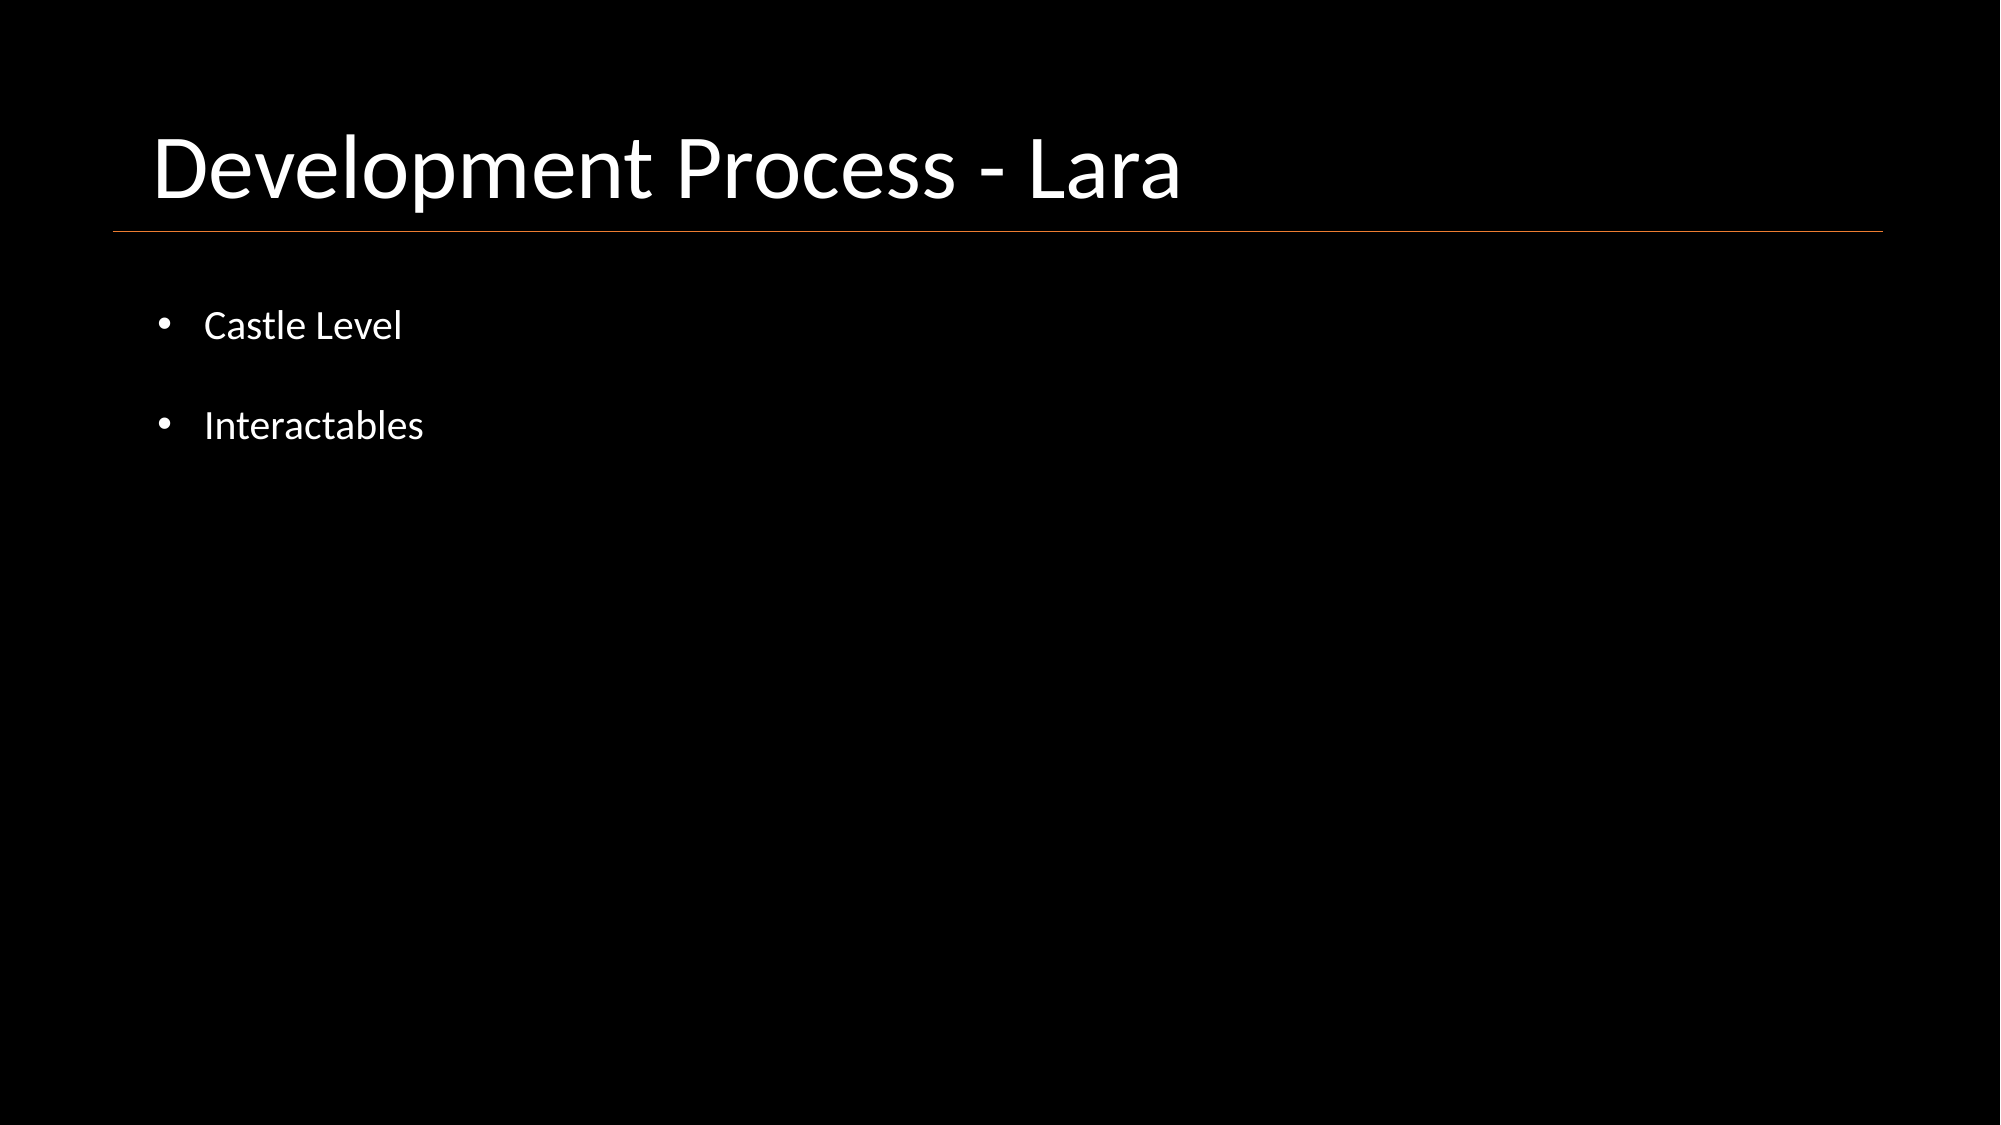

# Development Process - Lara
Castle Level

Interactables